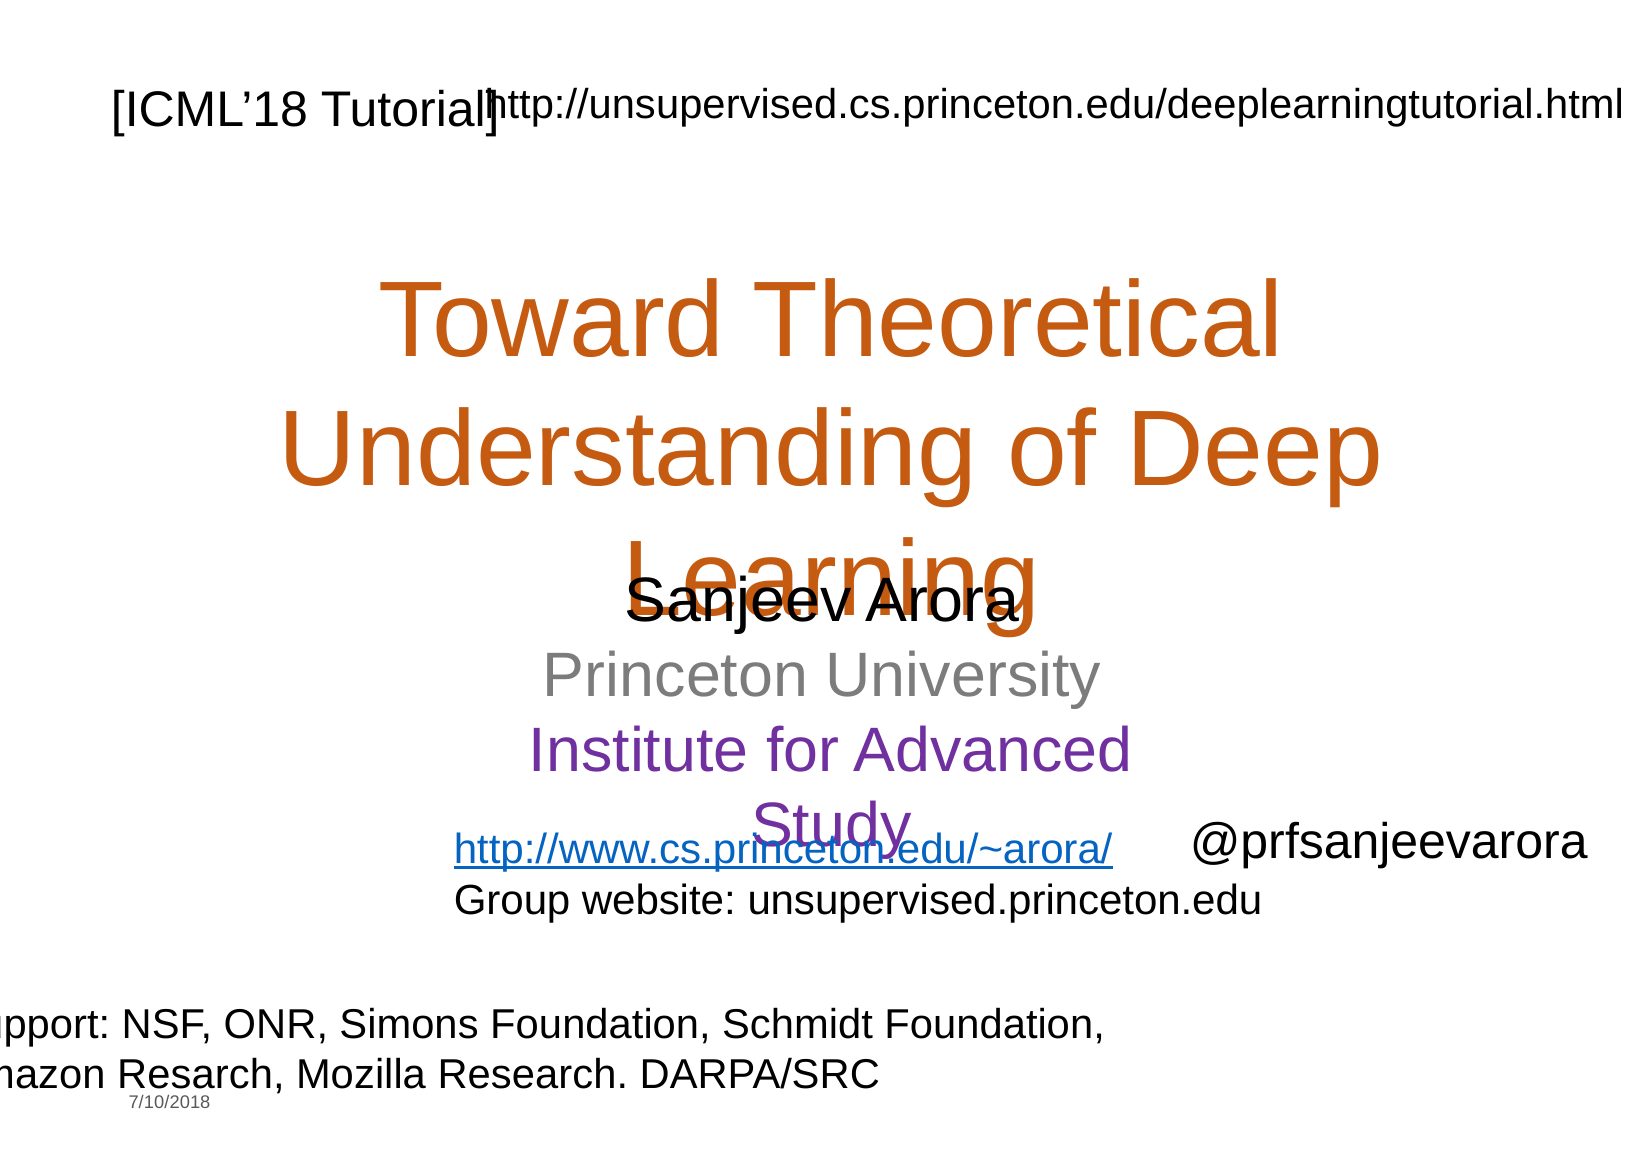

[ICML’18 Tutorial]
http://unsupervised.cs.princeton.edu/deeplearningtutorial.html
Toward Theoretical Understanding of Deep Learning
Sanjeev Arora
Princeton University
Institute for Advanced Study
@prfsanjeevarora
http://www.cs.princeton.edu/~arora/
Group website: unsupervised.princeton.edu
Support: NSF, ONR, Simons Foundation, Schmidt Foundation,
Amazon Resarch, Mozilla Research. DARPA/SRC
7/10/2018